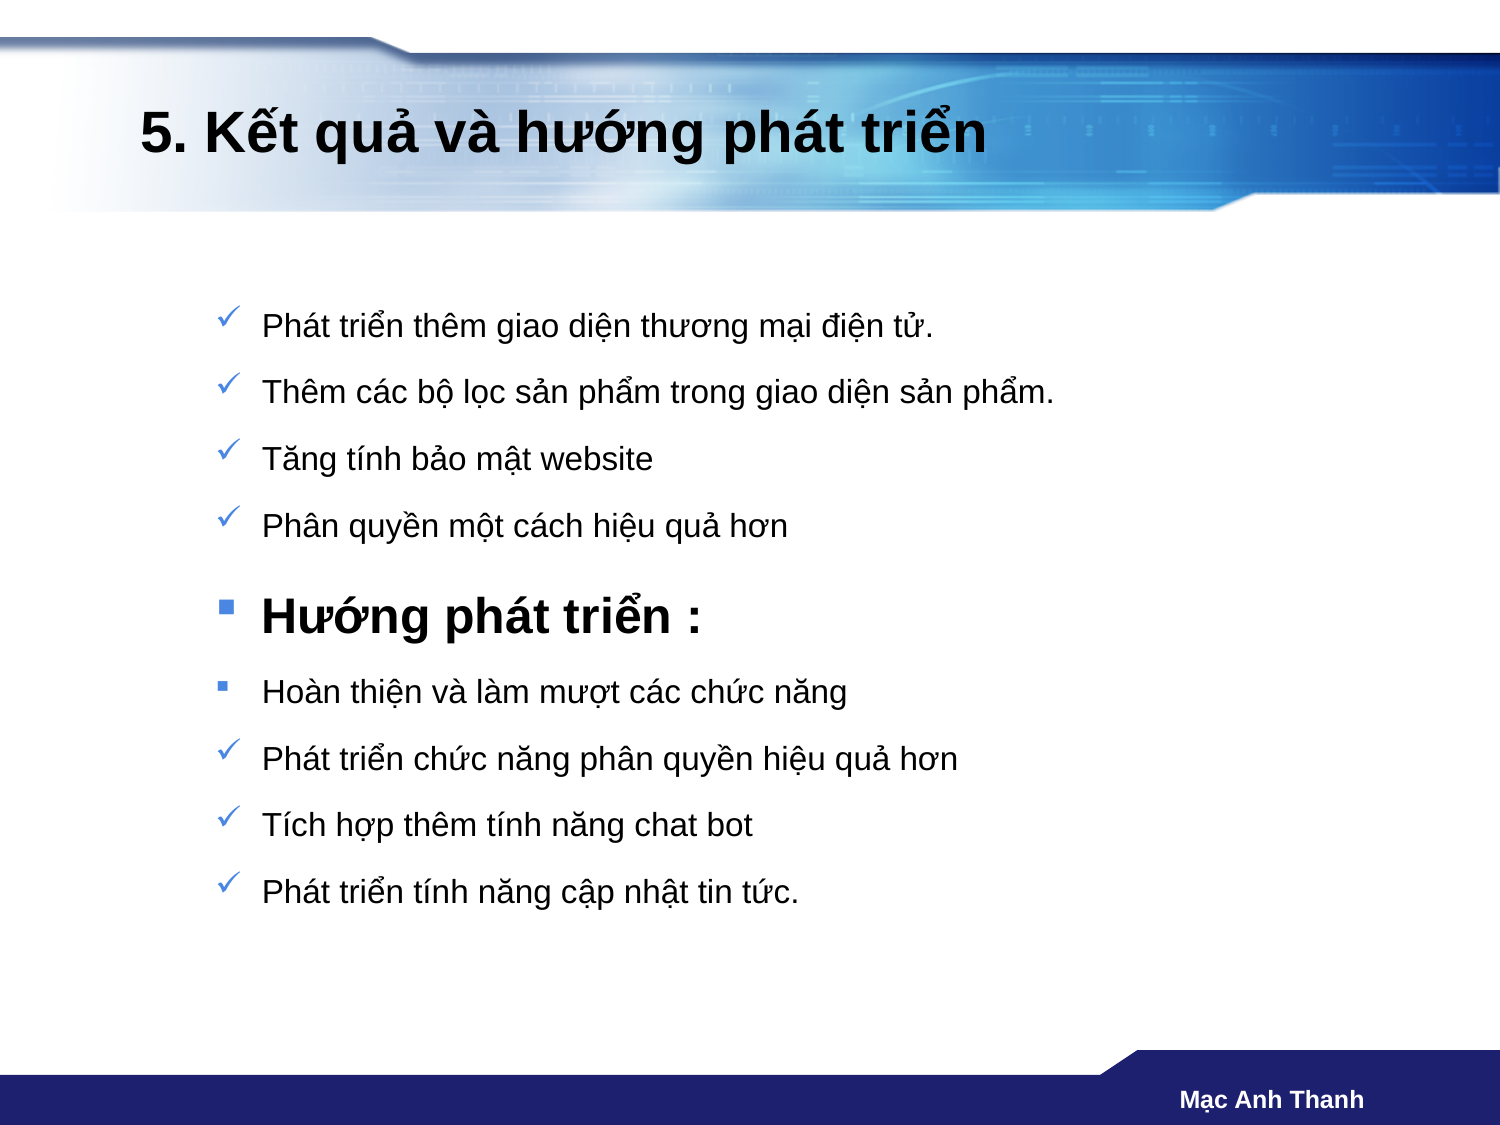

# 5. Kết quả và hướng phát triển

Phát triển thêm giao diện thương mại điện tử.
Thêm các bộ lọc sản phẩm trong giao diện sản phẩm.
Tăng tính bảo mật website
Phân quyền một cách hiệu quả hơn
Hướng phát triển :
Hoàn thiện và làm mượt các chức năng
Phát triển chức năng phân quyền hiệu quả hơn
Tích hợp thêm tính năng chat bot
Phát triển tính năng cập nhật tin tức.

Mạc Anh Thanh